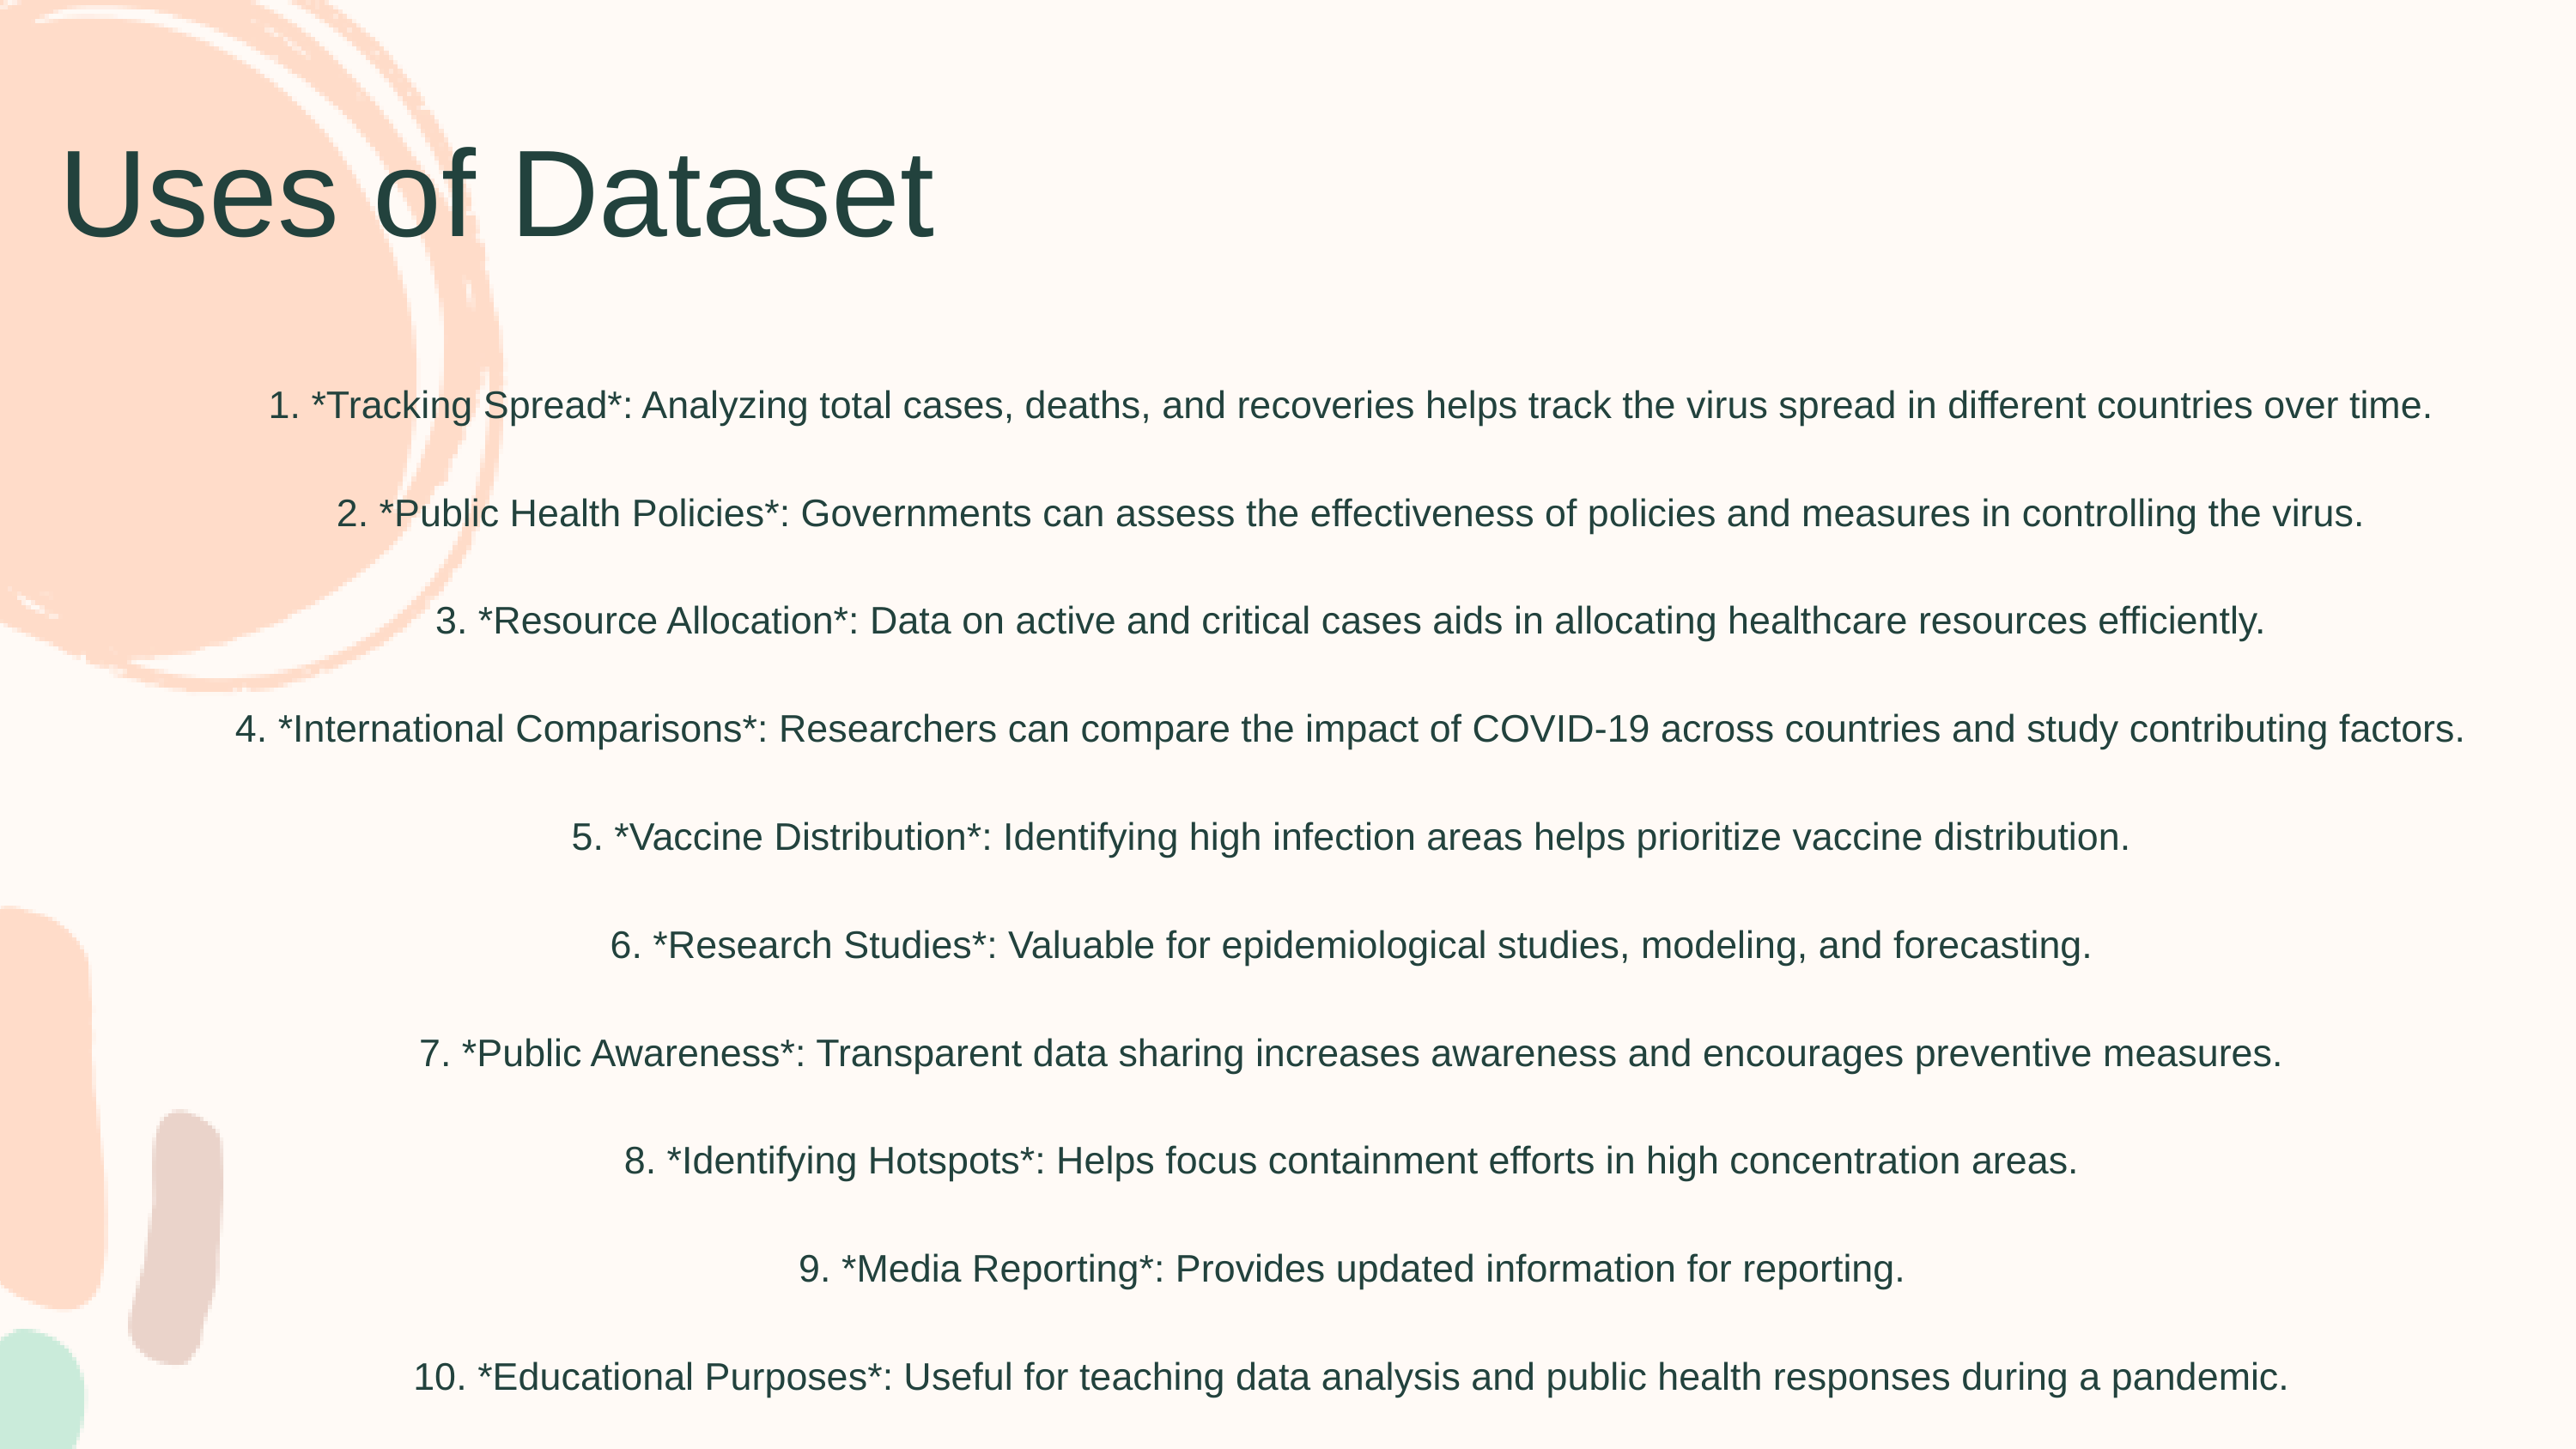

Uses of Dataset
1. *Tracking Spread*: Analyzing total cases, deaths, and recoveries helps track the virus spread in different countries over time.

2. *Public Health Policies*: Governments can assess the effectiveness of policies and measures in controlling the virus.

3. *Resource Allocation*: Data on active and critical cases aids in allocating healthcare resources efficiently.

4. *International Comparisons*: Researchers can compare the impact of COVID-19 across countries and study contributing factors.

5. *Vaccine Distribution*: Identifying high infection areas helps prioritize vaccine distribution.

6. *Research Studies*: Valuable for epidemiological studies, modeling, and forecasting.

7. *Public Awareness*: Transparent data sharing increases awareness and encourages preventive measures.

8. *Identifying Hotspots*: Helps focus containment efforts in high concentration areas.

9. *Media Reporting*: Provides updated information for reporting.

10. *Educational Purposes*: Useful for teaching data analysis and public health responses during a pandemic.